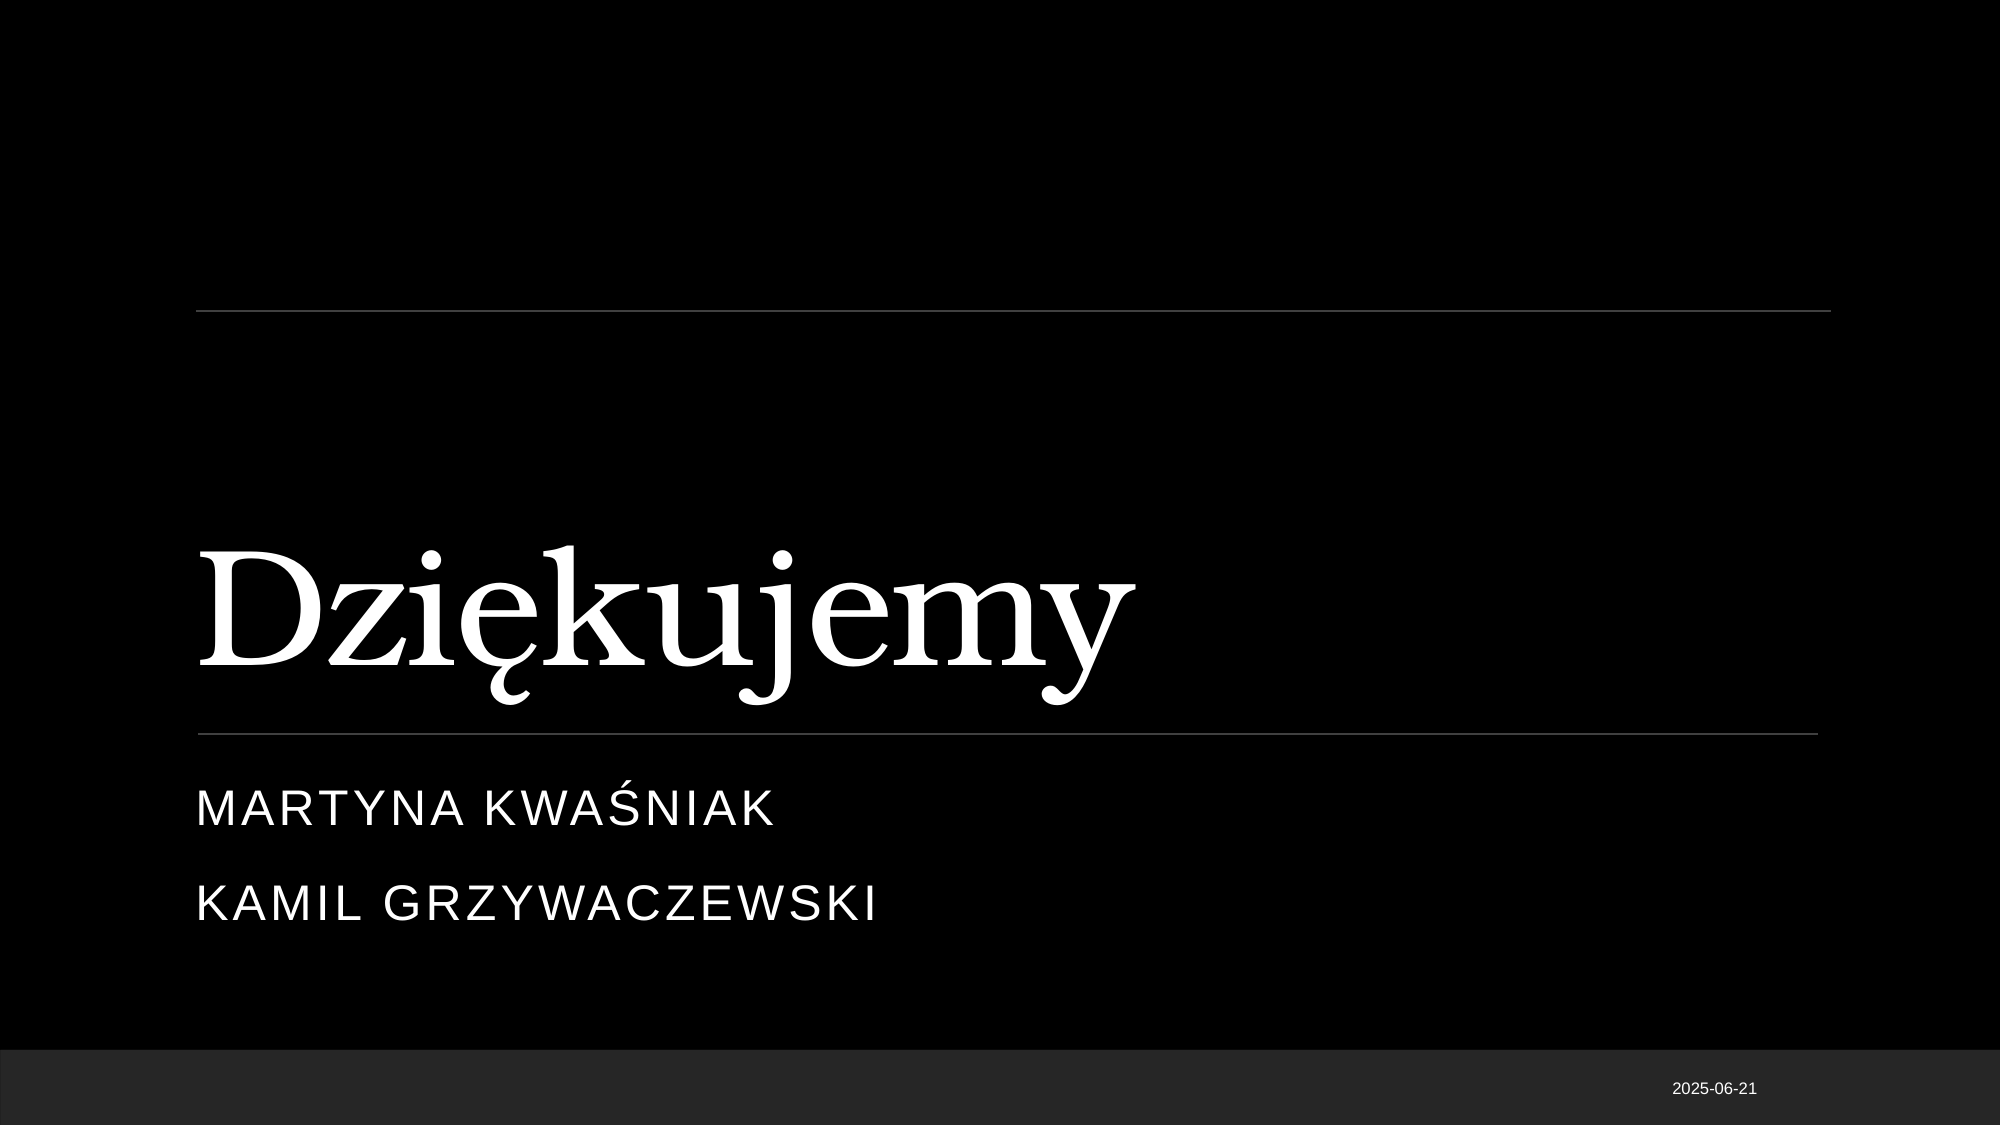

# Dziękujemy
Martyna Kwaśniak
Kamil Grzywaczewski
2025-06-21